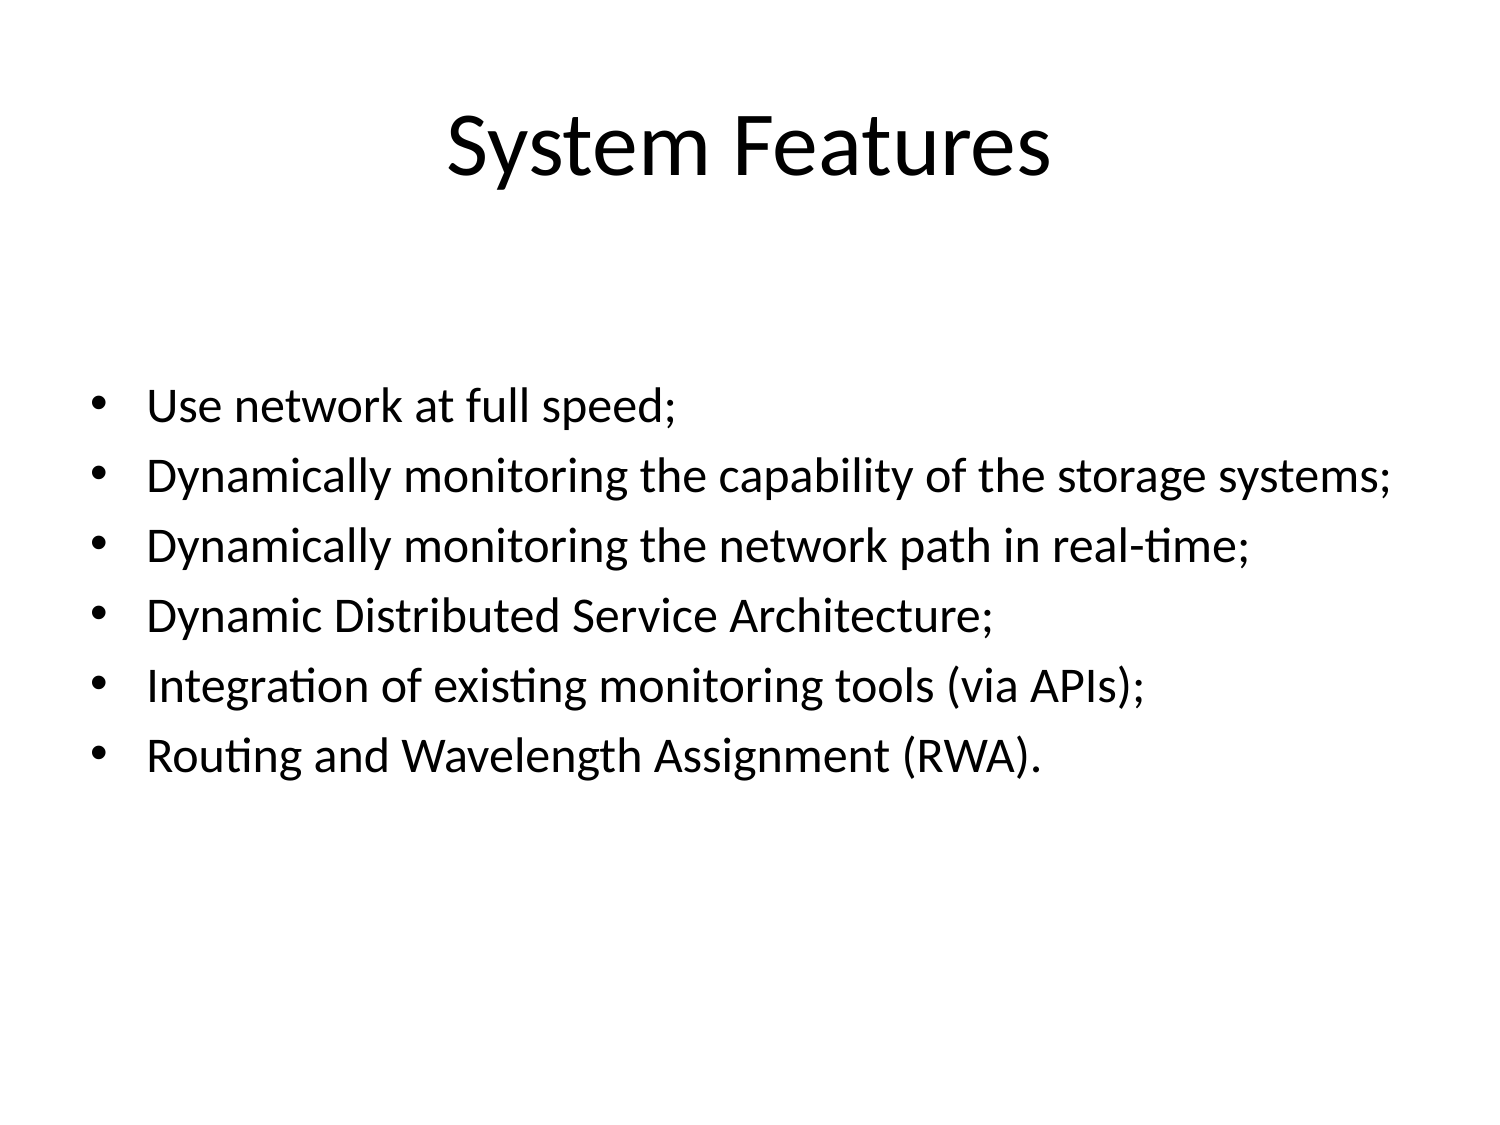

# System Features
Use network at full speed;
Dynamically monitoring the capability of the storage systems;
Dynamically monitoring the network path in real-time;
Dynamic Distributed Service Architecture;
Integration of existing monitoring tools (via APIs);
Routing and Wavelength Assignment (RWA).